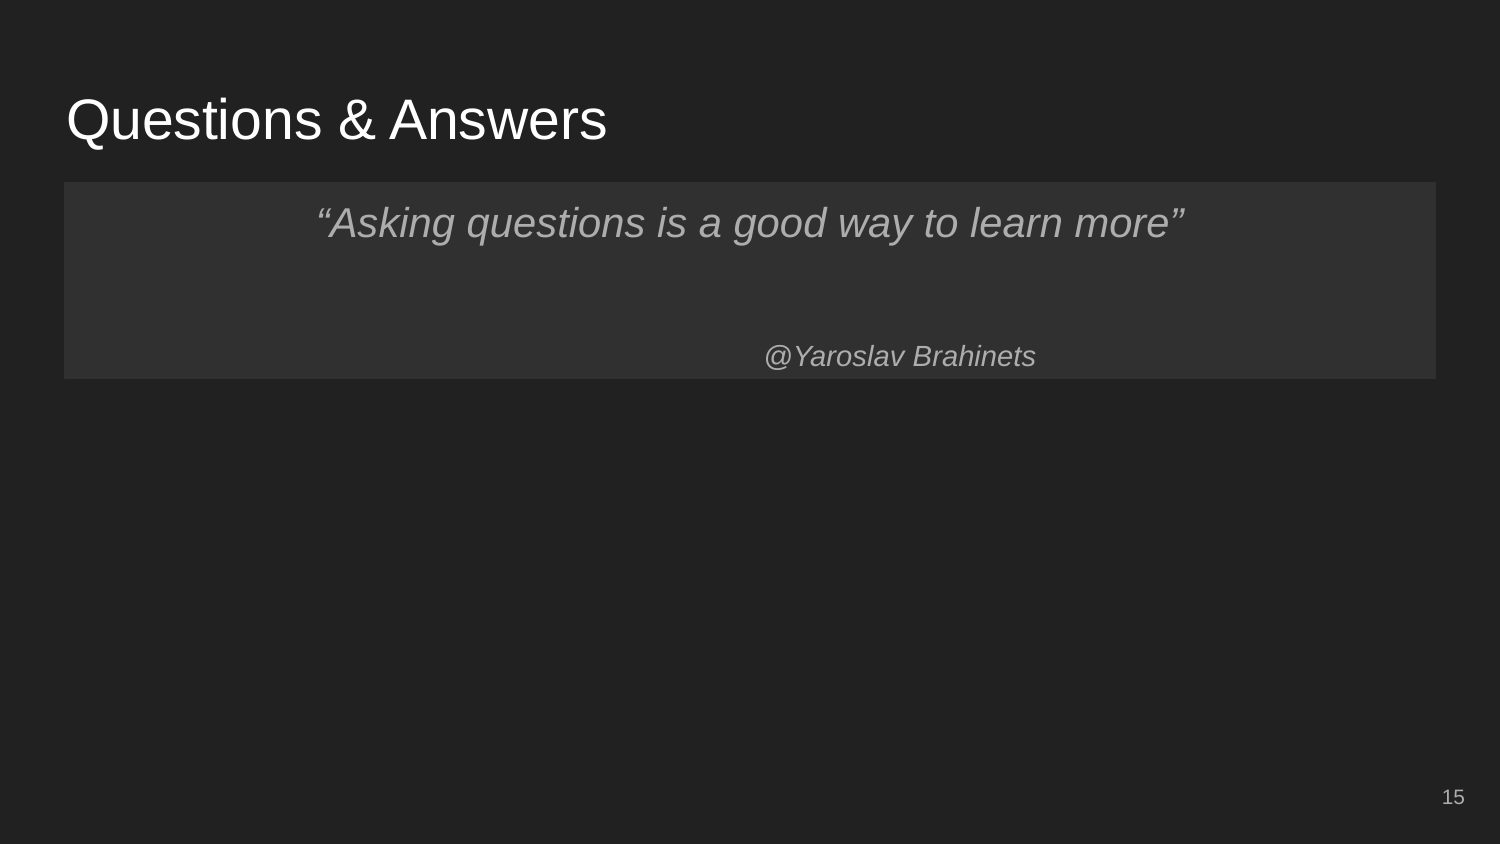

# Questions & Answers
“Asking questions is a good way to learn more”
										@Yaroslav Brahinets

15